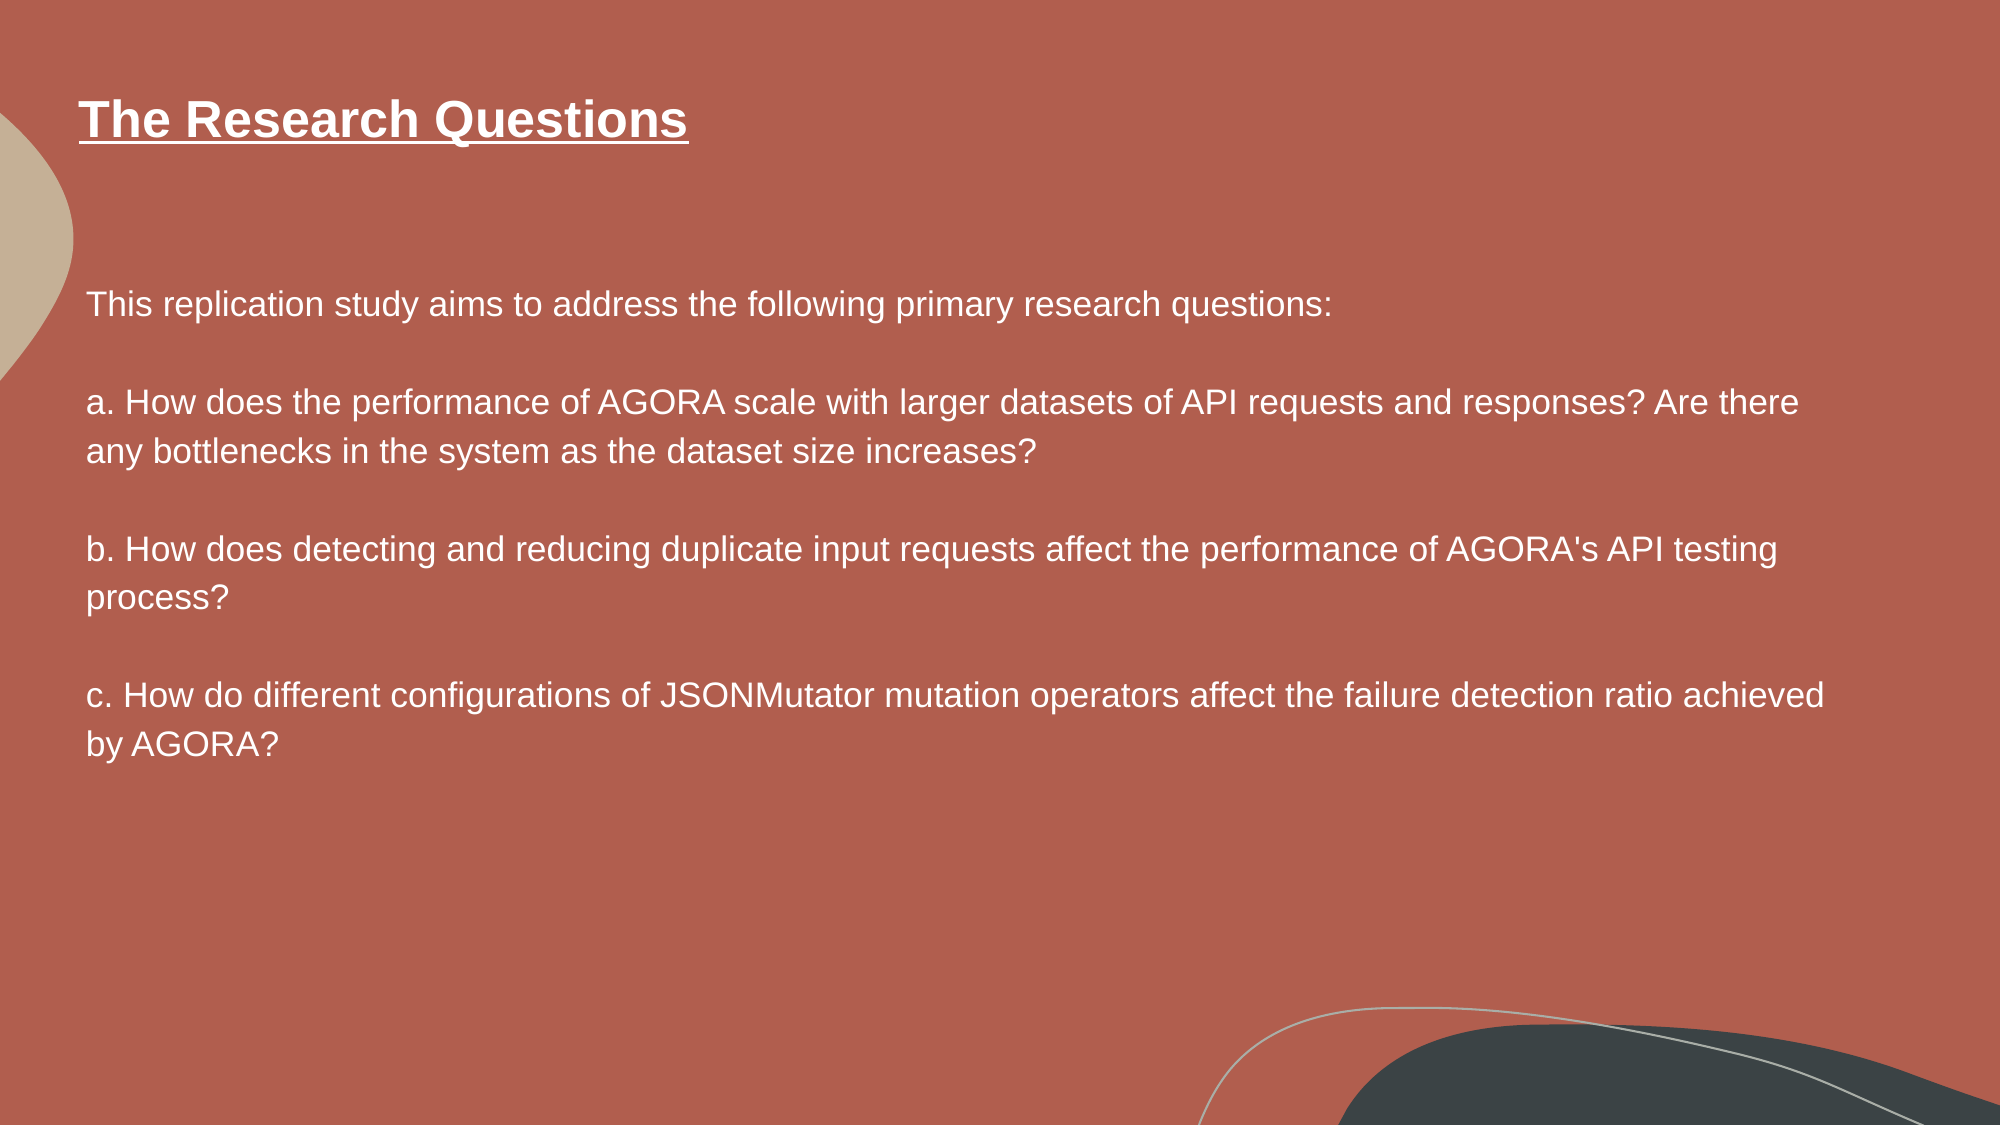

The Research Questions
This replication study aims to address the following primary research questions:

a. How does the performance of AGORA scale with larger datasets of API requests and responses? Are there any bottlenecks in the system as the dataset size increases?

b. How does detecting and reducing duplicate input requests affect the performance of AGORA's API testing process?

c. How do different configurations of JSONMutator mutation operators affect the failure detection ratio achieved by AGORA?